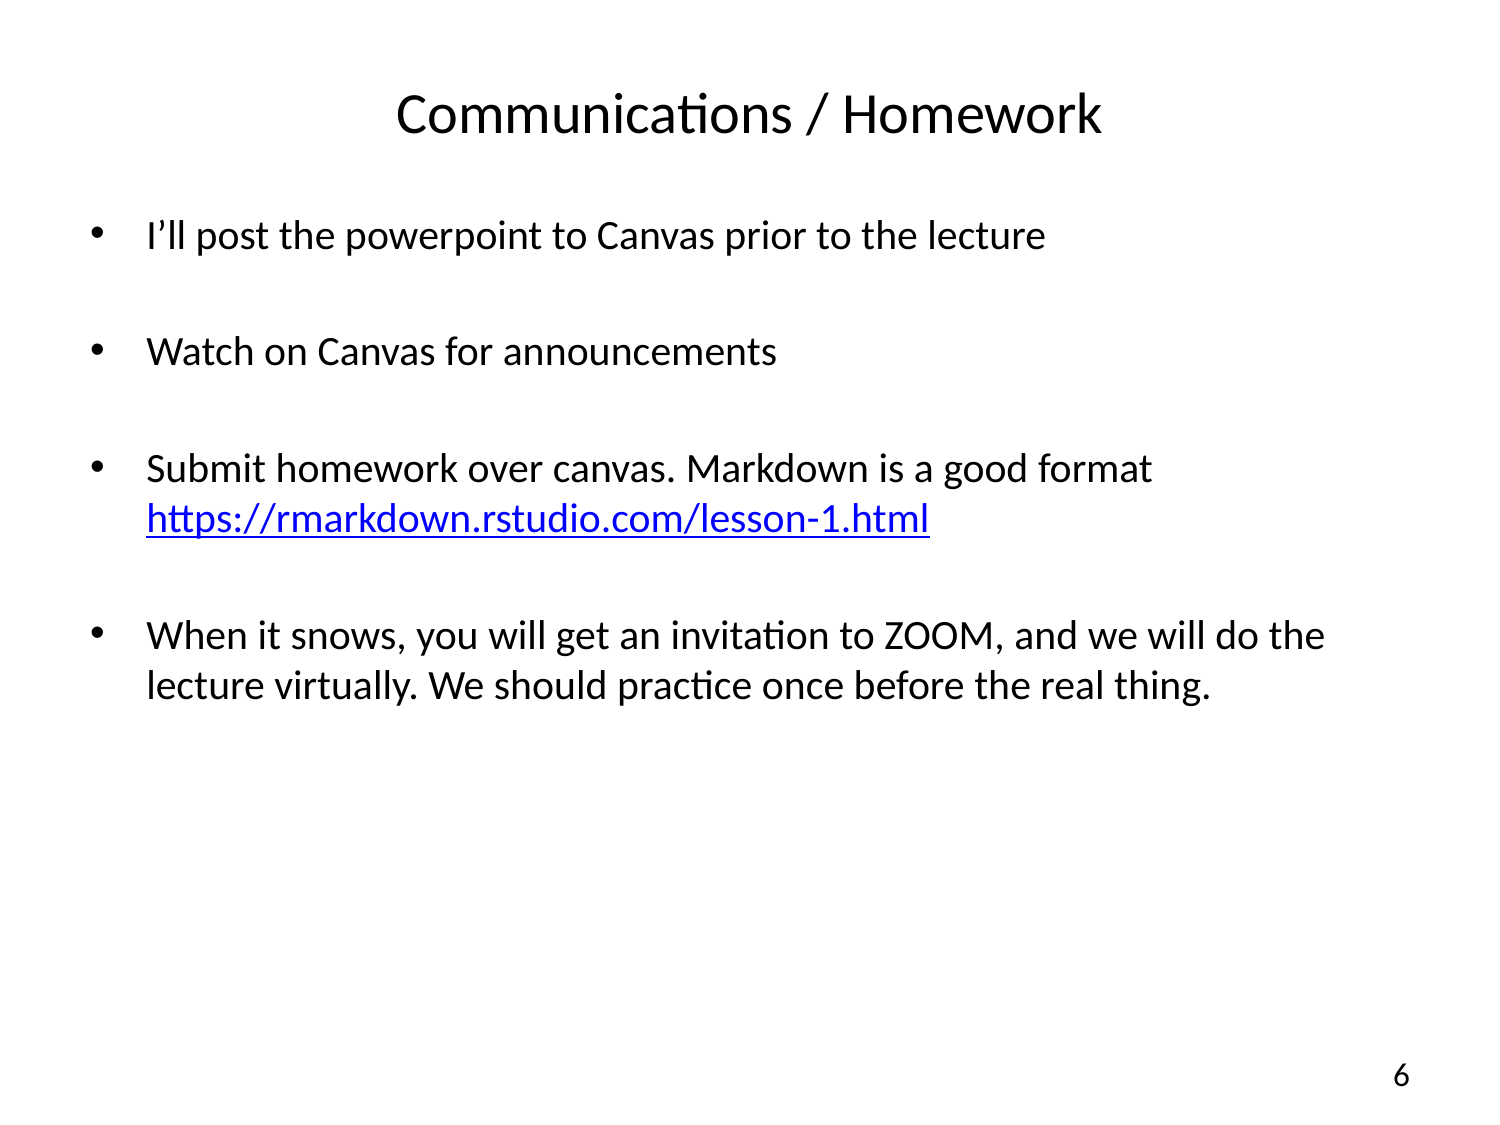

# Communications / Homework
I’ll post the powerpoint to Canvas prior to the lecture

Watch on Canvas for announcements

Submit homework over canvas. Markdown is a good format https://rmarkdown.rstudio.com/lesson-1.html

When it snows, you will get an invitation to ZOOM, and we will do the lecture virtually. We should practice once before the real thing.
6